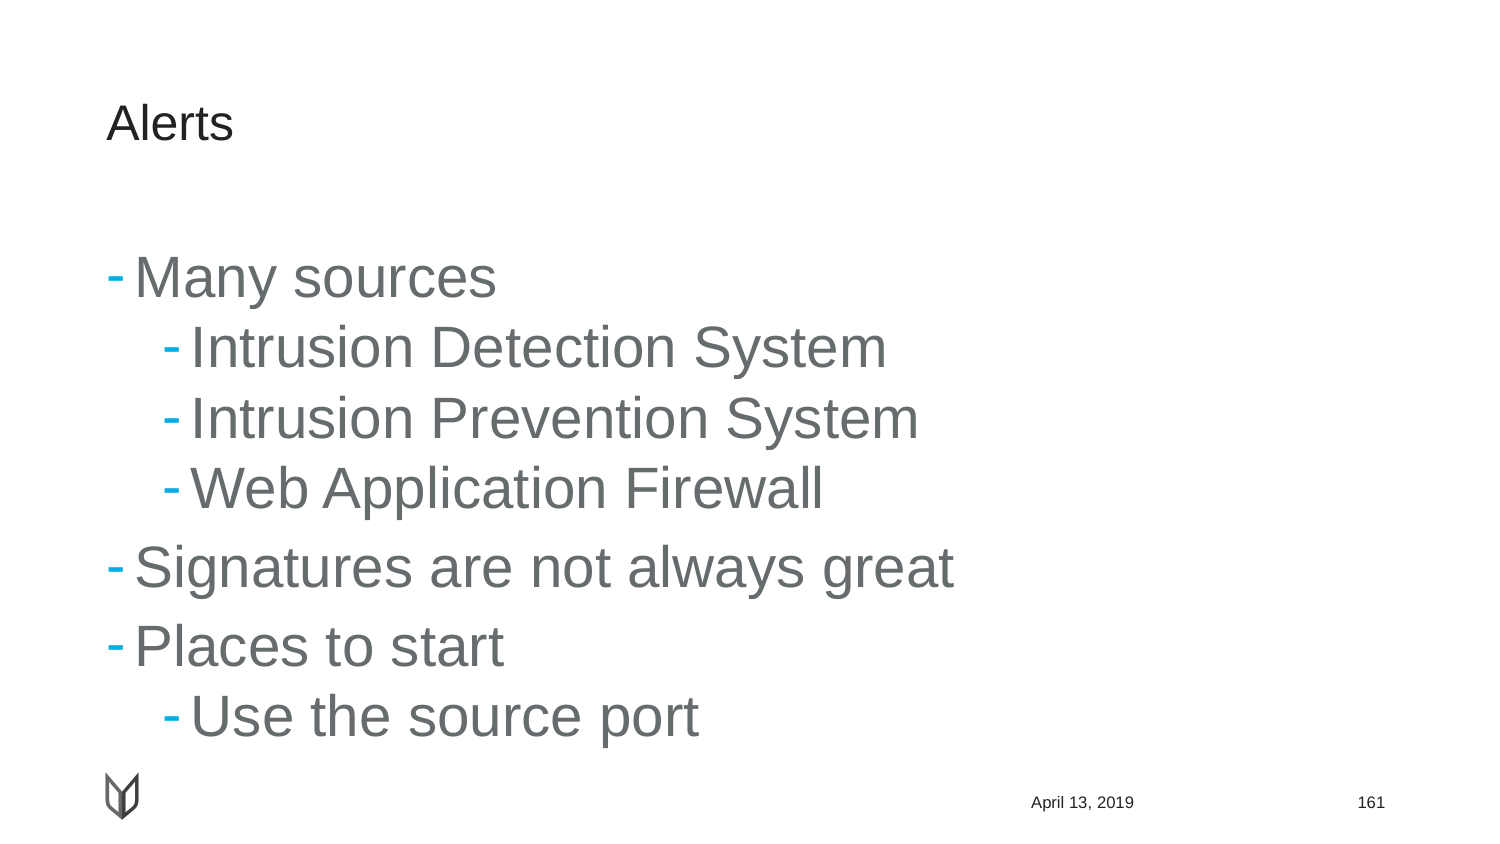

# Alerts
Many sources
Intrusion Detection System
Intrusion Prevention System
Web Application Firewall
Signatures are not always great
Places to start
Use the source port

April 13, 2019
161